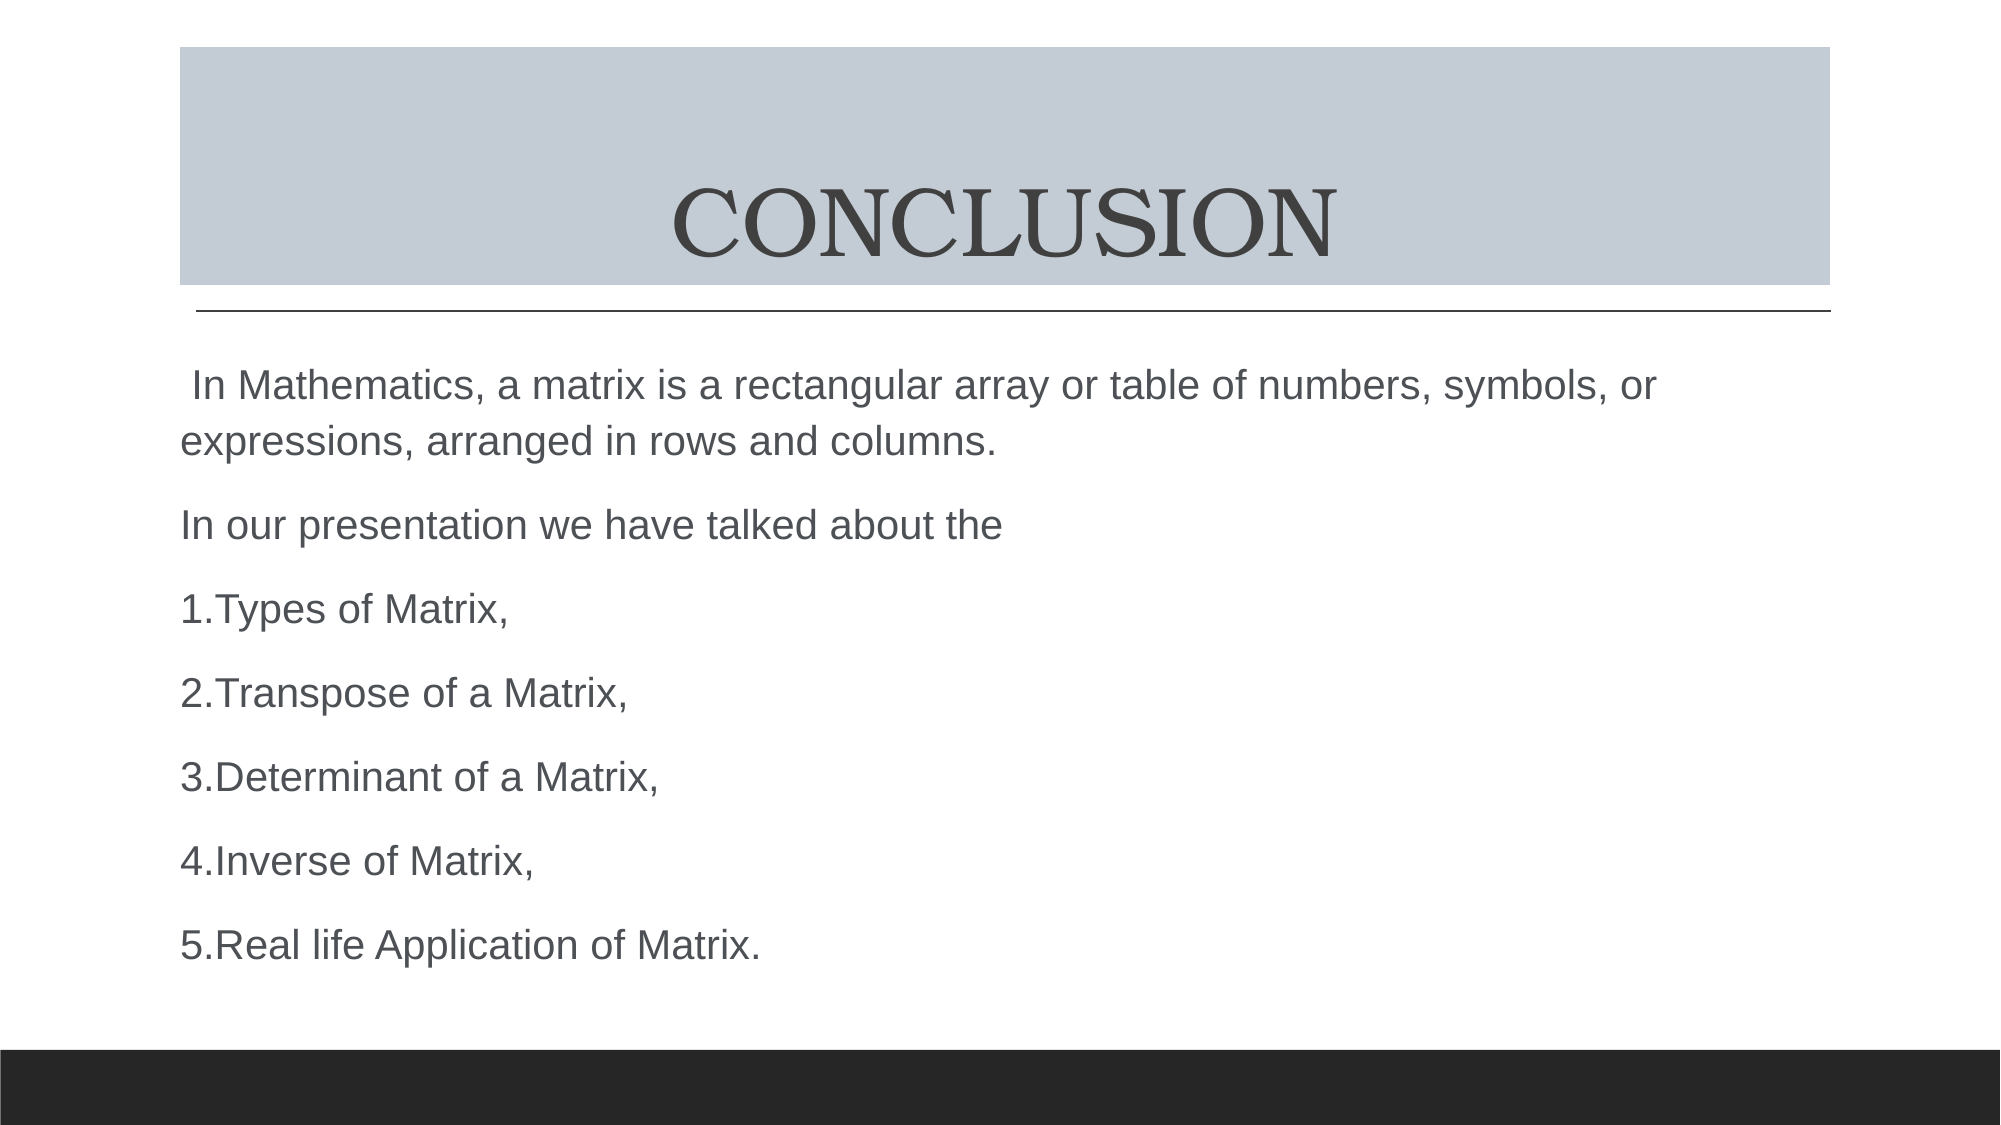

# CONCLUSION
 In Mathematics, a matrix is a rectangular array or table of numbers, symbols, or    expressions, arranged in rows and columns.
In our presentation we have talked about the
1.Types of Matrix,
2.Transpose of a Matrix,
3.Determinant of a Matrix,
4.Inverse of Matrix,
5.Real life Application of Matrix.